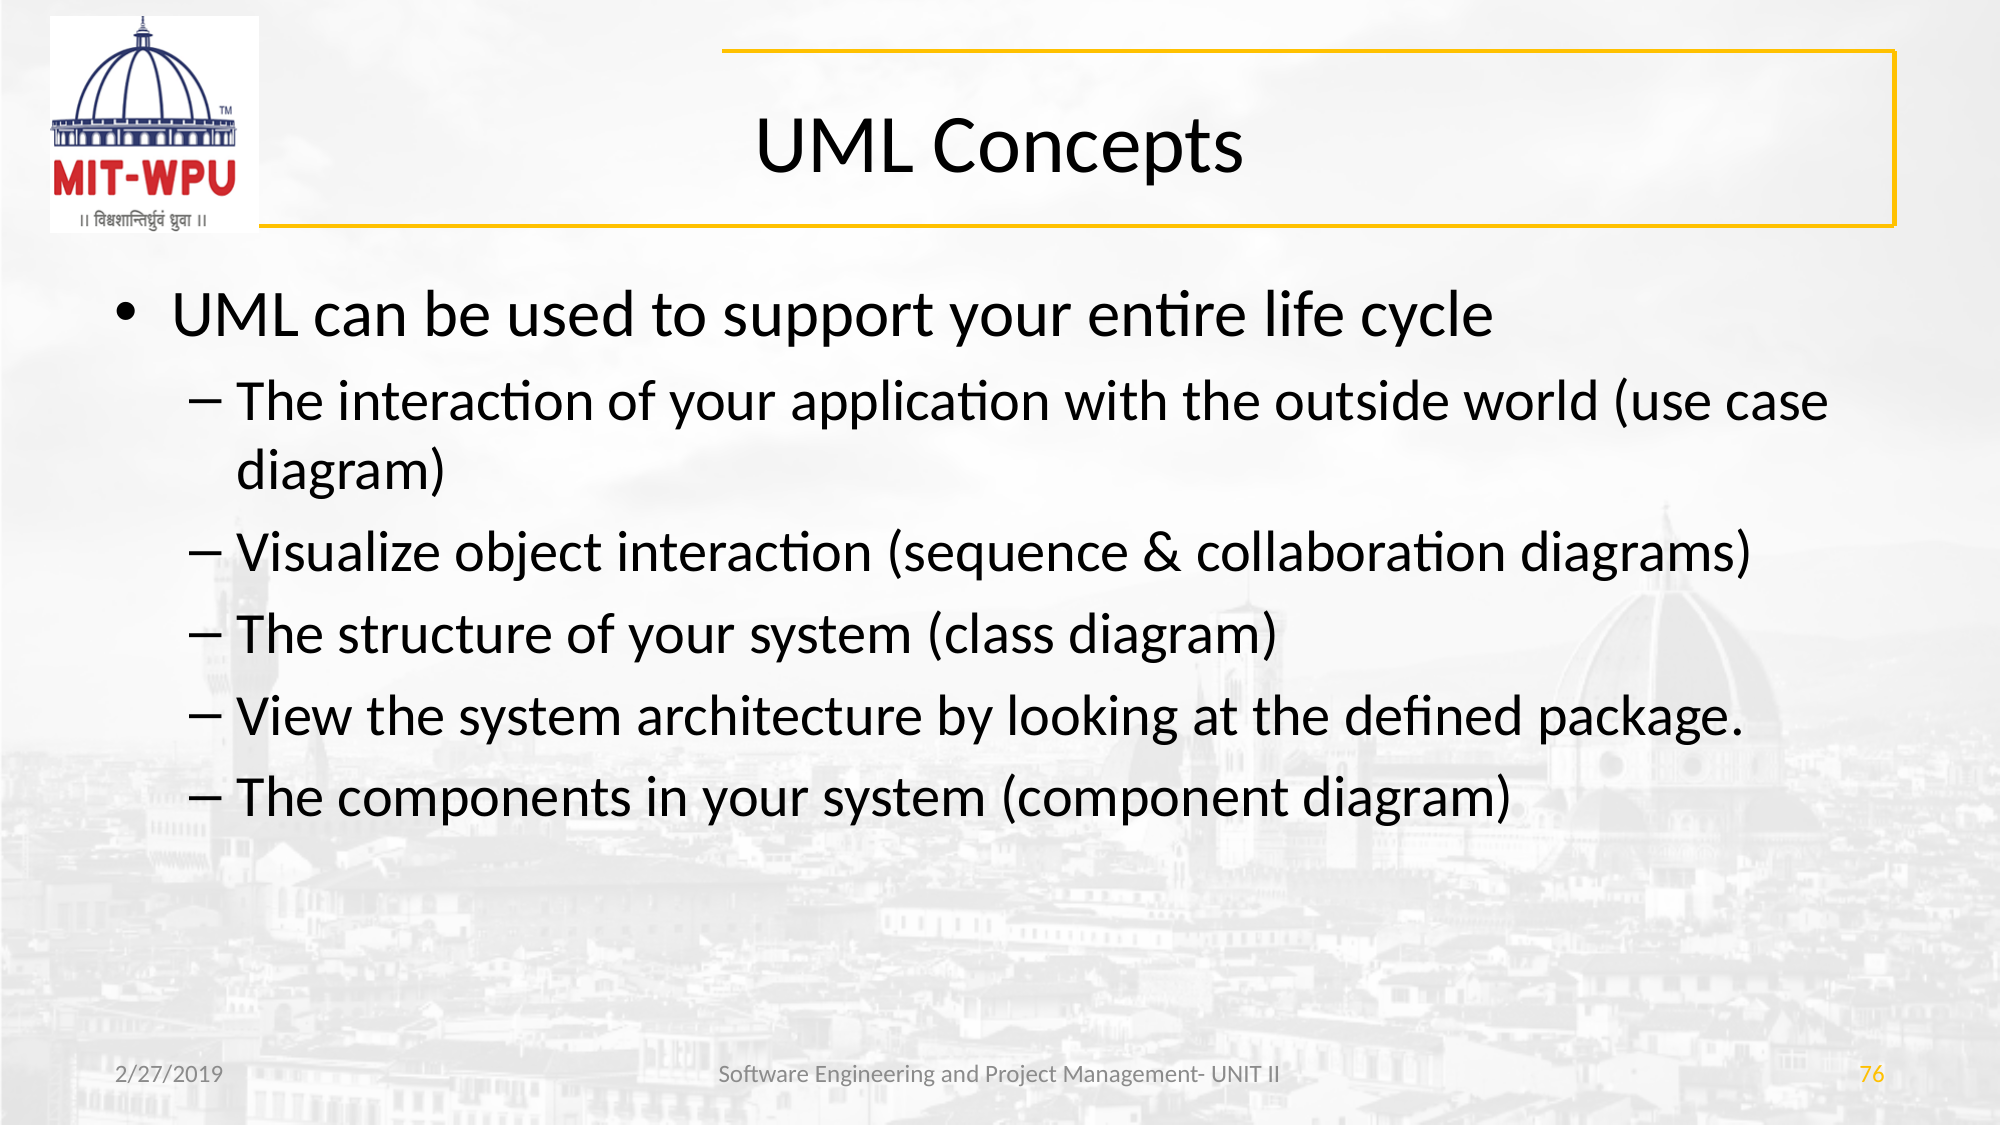

# UML Concepts
UML can be used to support your entire life cycle
The interaction of your application with the outside world (use case diagram)
Visualize object interaction (sequence & collaboration diagrams)
The structure of your system (class diagram)
View the system architecture by looking at the defined package.
The components in your system (component diagram)

2/27/2019
Software Engineering and Project Management- UNIT II
76